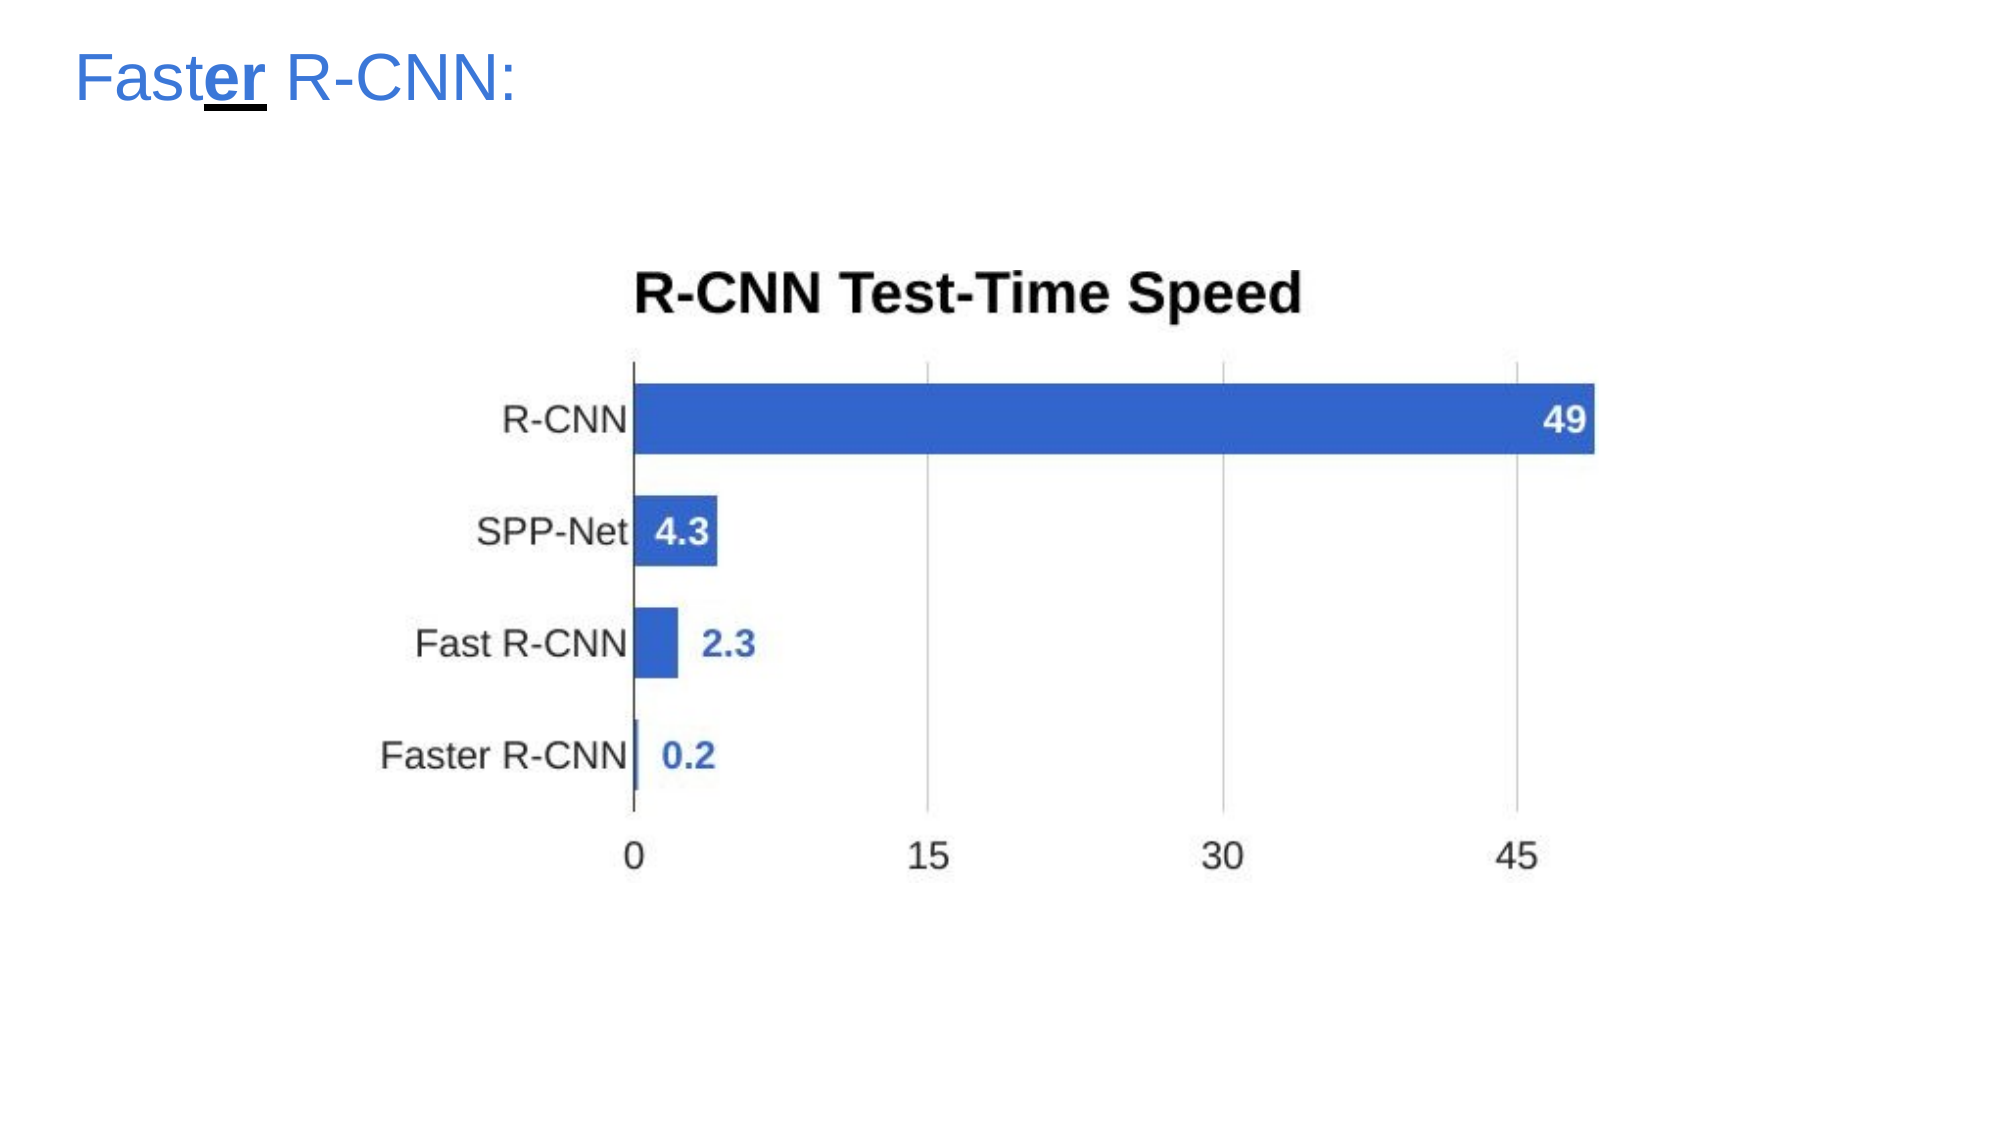

# Faster R-CNN:

May 10, 2017
Lecture 11 -
183